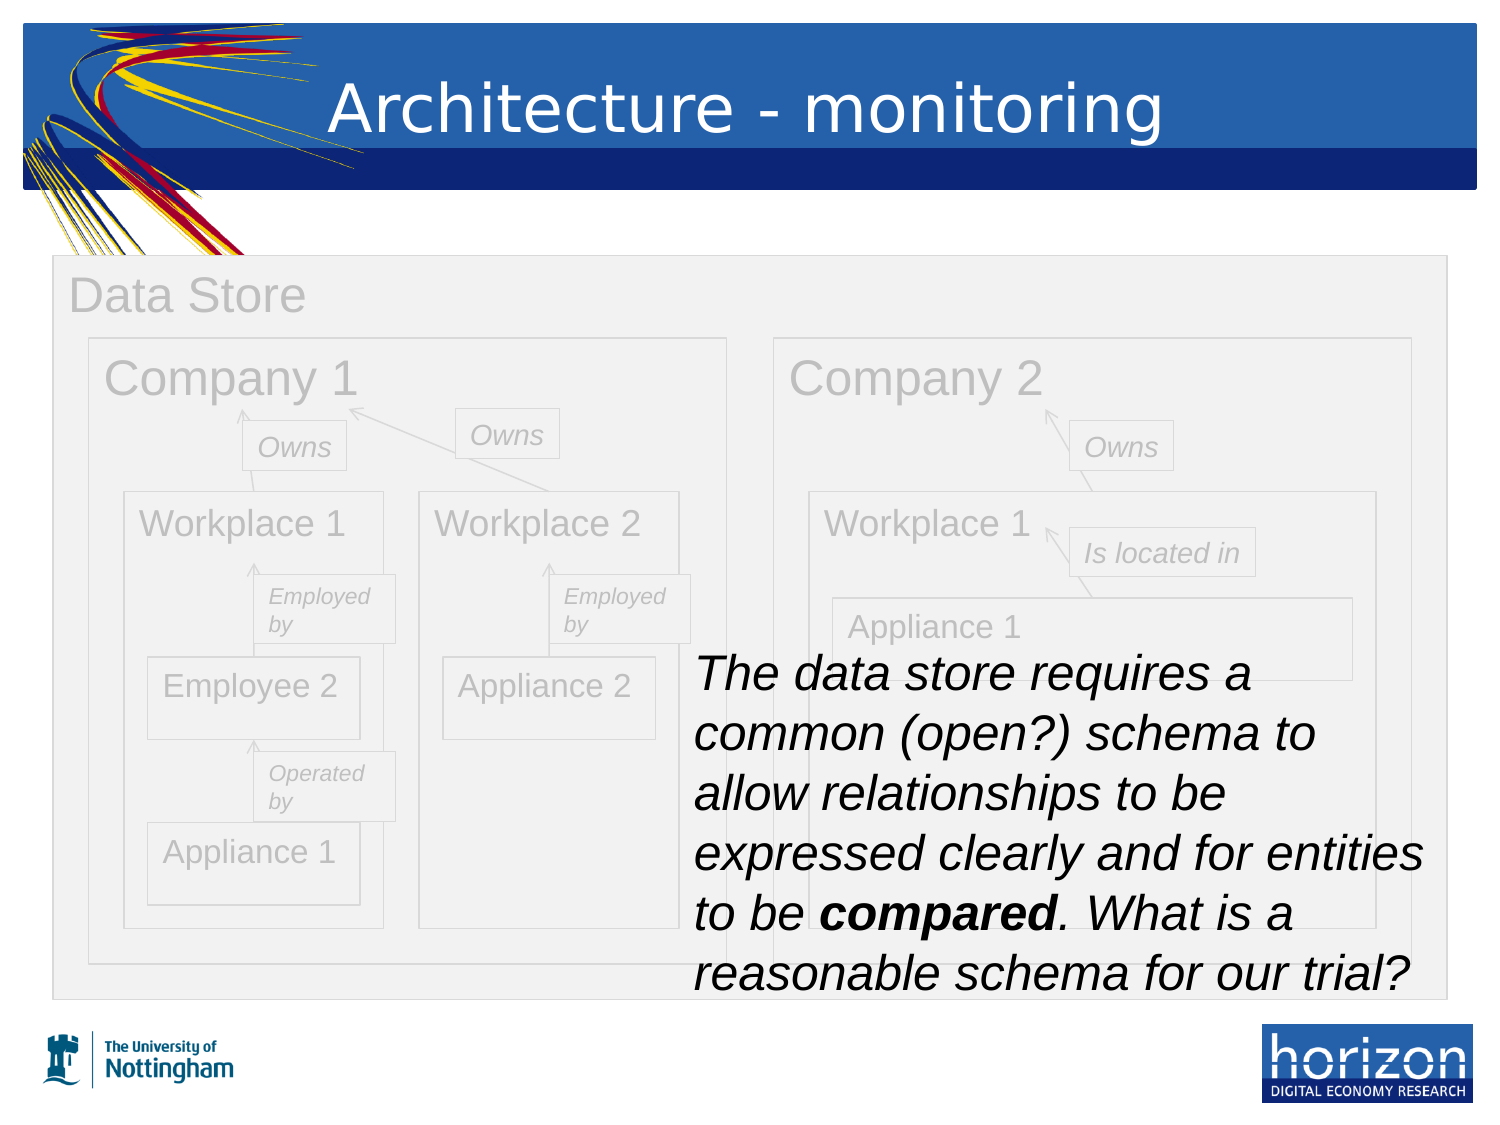

# Architecture - monitoring
Data Store
Company 1
Company 2
Owns
Owns
Owns
Workplace 1
Workplace 2
Workplace 1
Is located in
Employed by
Employed by
Appliance 1
Employee 2
Appliance 2
Operated by
Appliance 1
The data store requires a common (open?) schema to allow relationships to be expressed clearly and for entities to be compared. What is a reasonable schema for our trial?